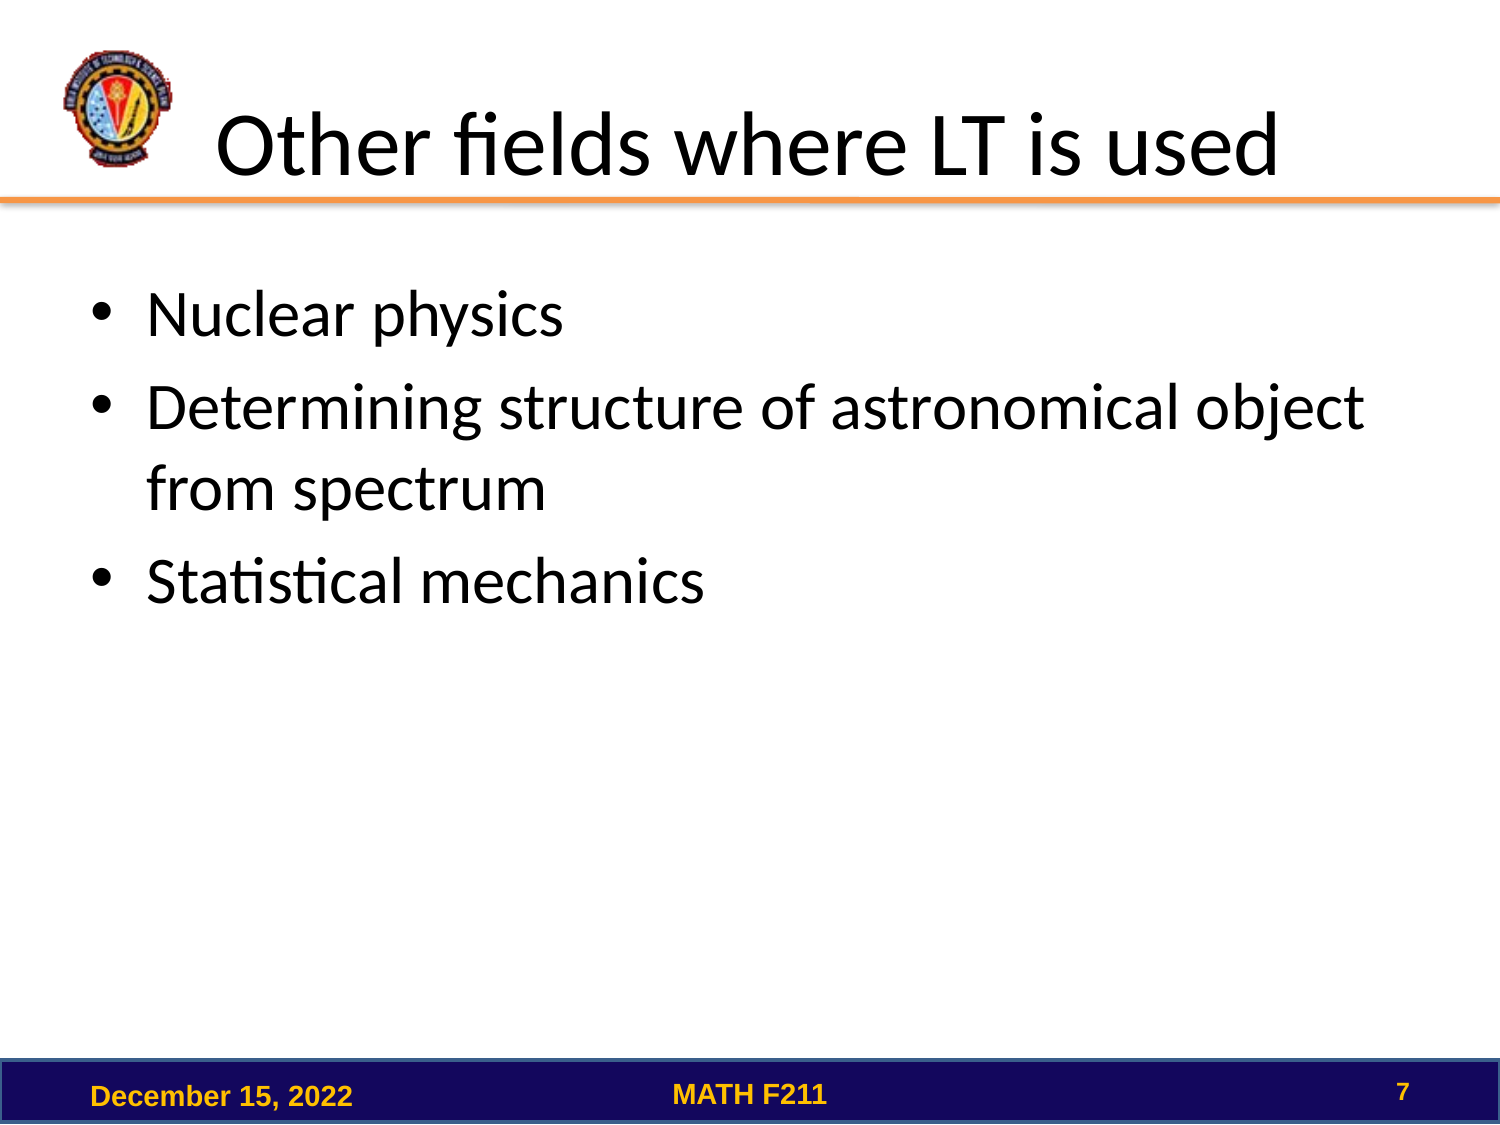

# Other fields where LT is used
Nuclear physics
Determining structure of astronomical object from spectrum
Statistical mechanics

7
MATH F211
December 15, 2022